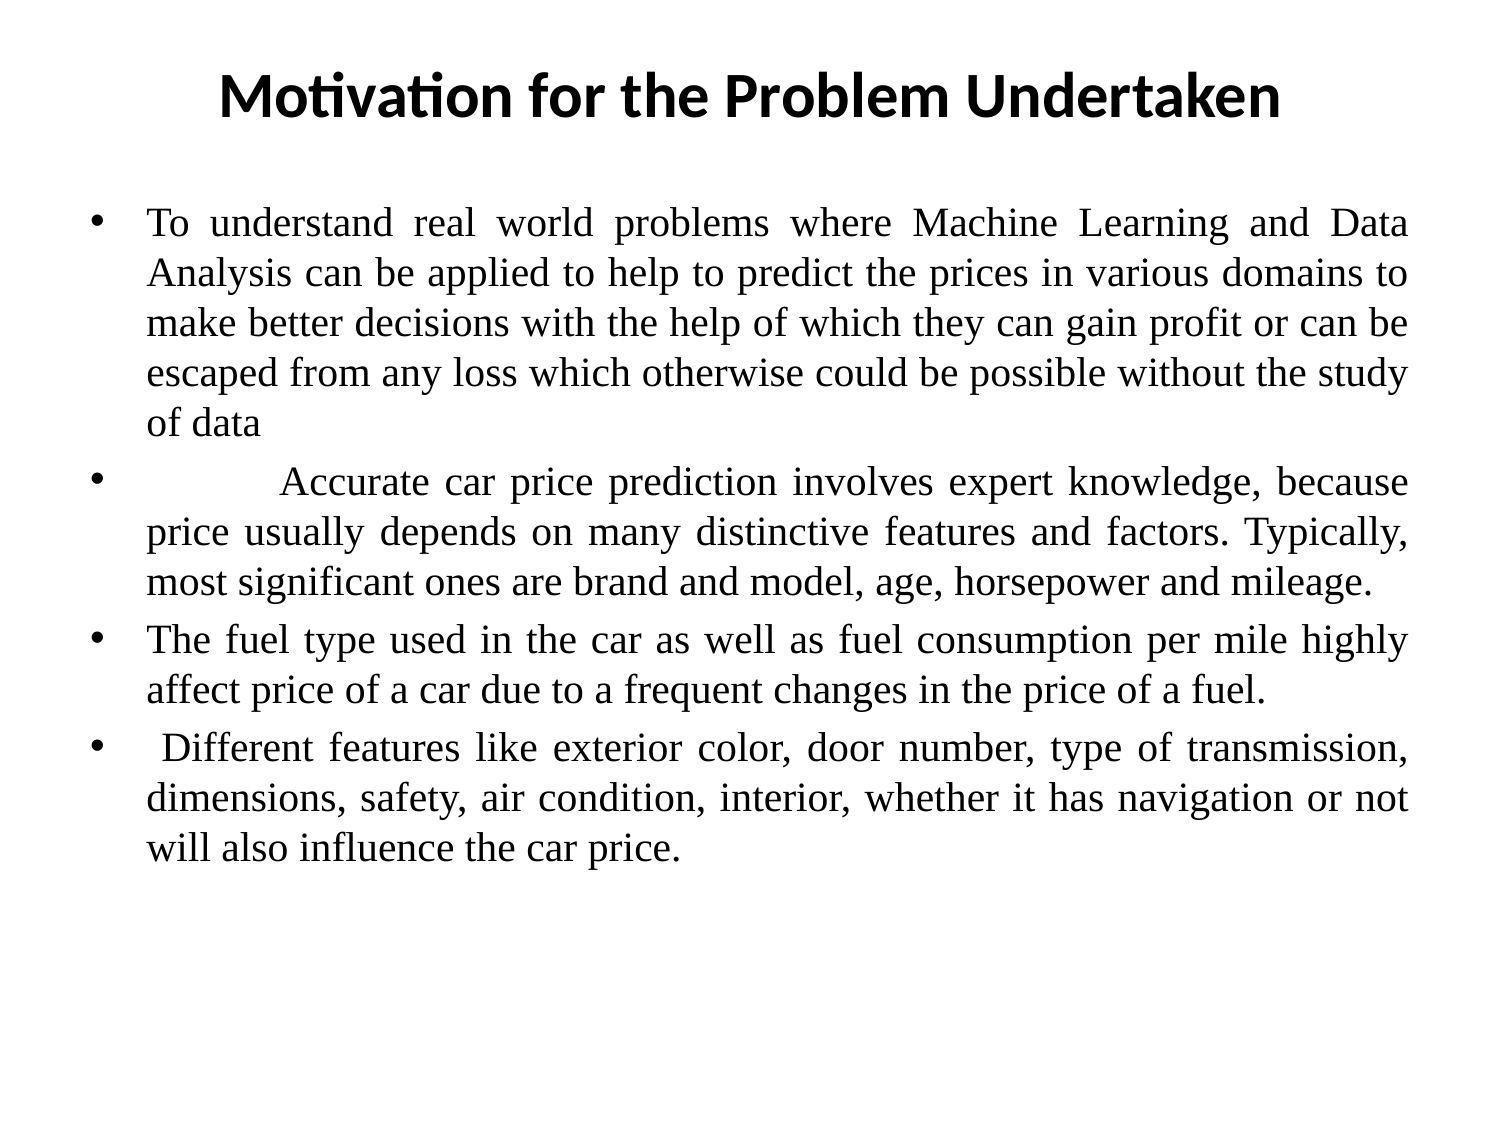

# Motivation for the Problem Undertaken
To understand real world problems where Machine Learning and Data Analysis can be applied to help to predict the prices in various domains to make better decisions with the help of which they can gain profit or can be escaped from any loss which otherwise could be possible without the study of data
         Accurate car price prediction involves expert knowledge, because price usually depends on many distinctive features and factors. Typically, most significant ones are brand and model, age, horsepower and mileage.
The fuel type used in the car as well as fuel consumption per mile highly affect price of a car due to a frequent changes in the price of a fuel.
 Different features like exterior color, door number, type of transmission, dimensions, safety, air condition, interior, whether it has navigation or not will also influence the car price.